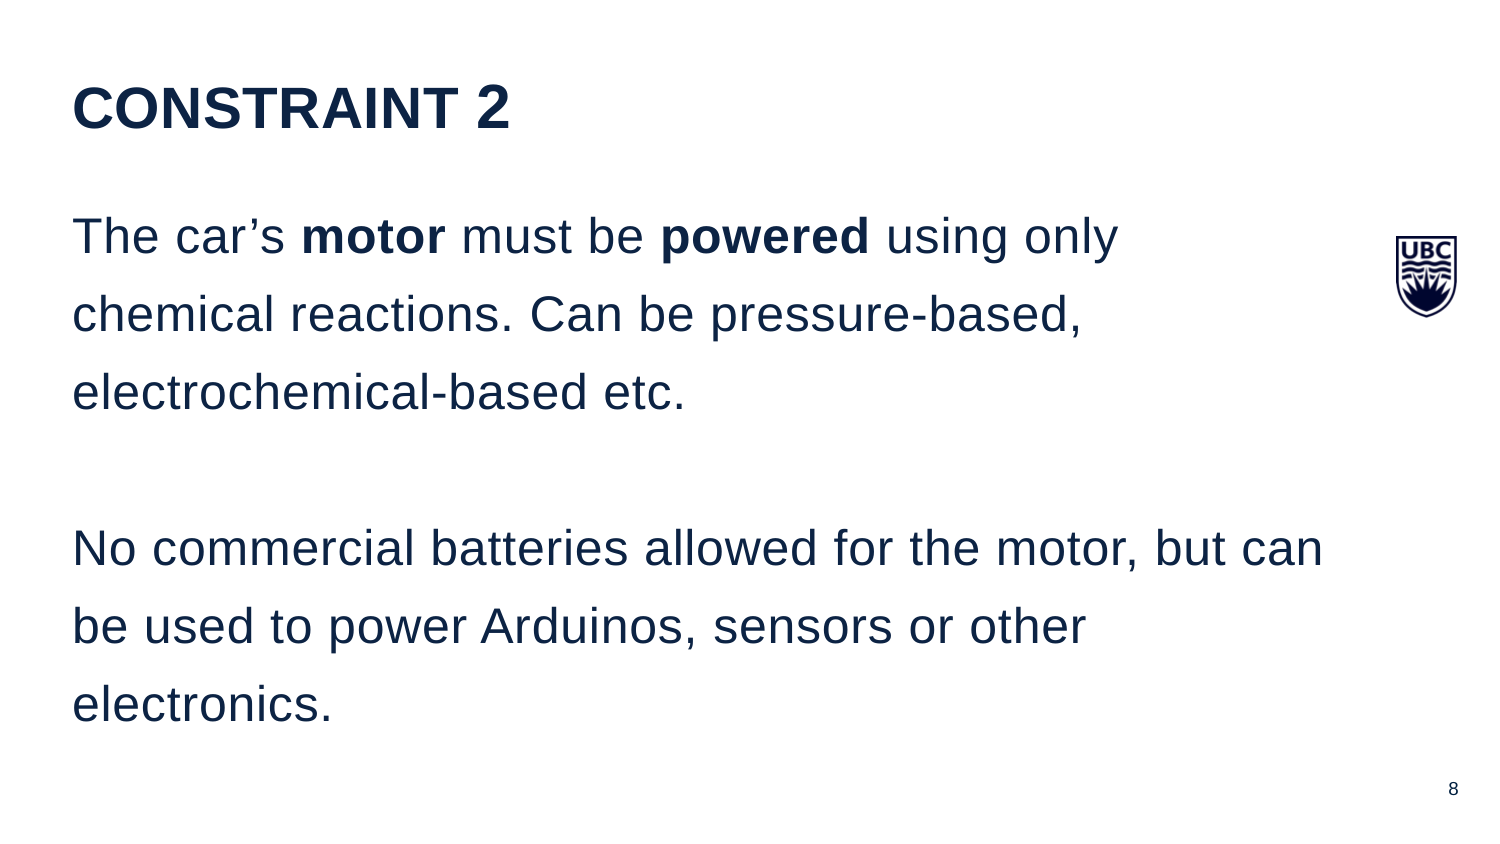

Constraint 2
The car’s motor must be powered using only chemical reactions. Can be pressure-based, electrochemical-based etc.

No commercial batteries allowed for the motor, but can be used to power Arduinos, sensors or other electronics.